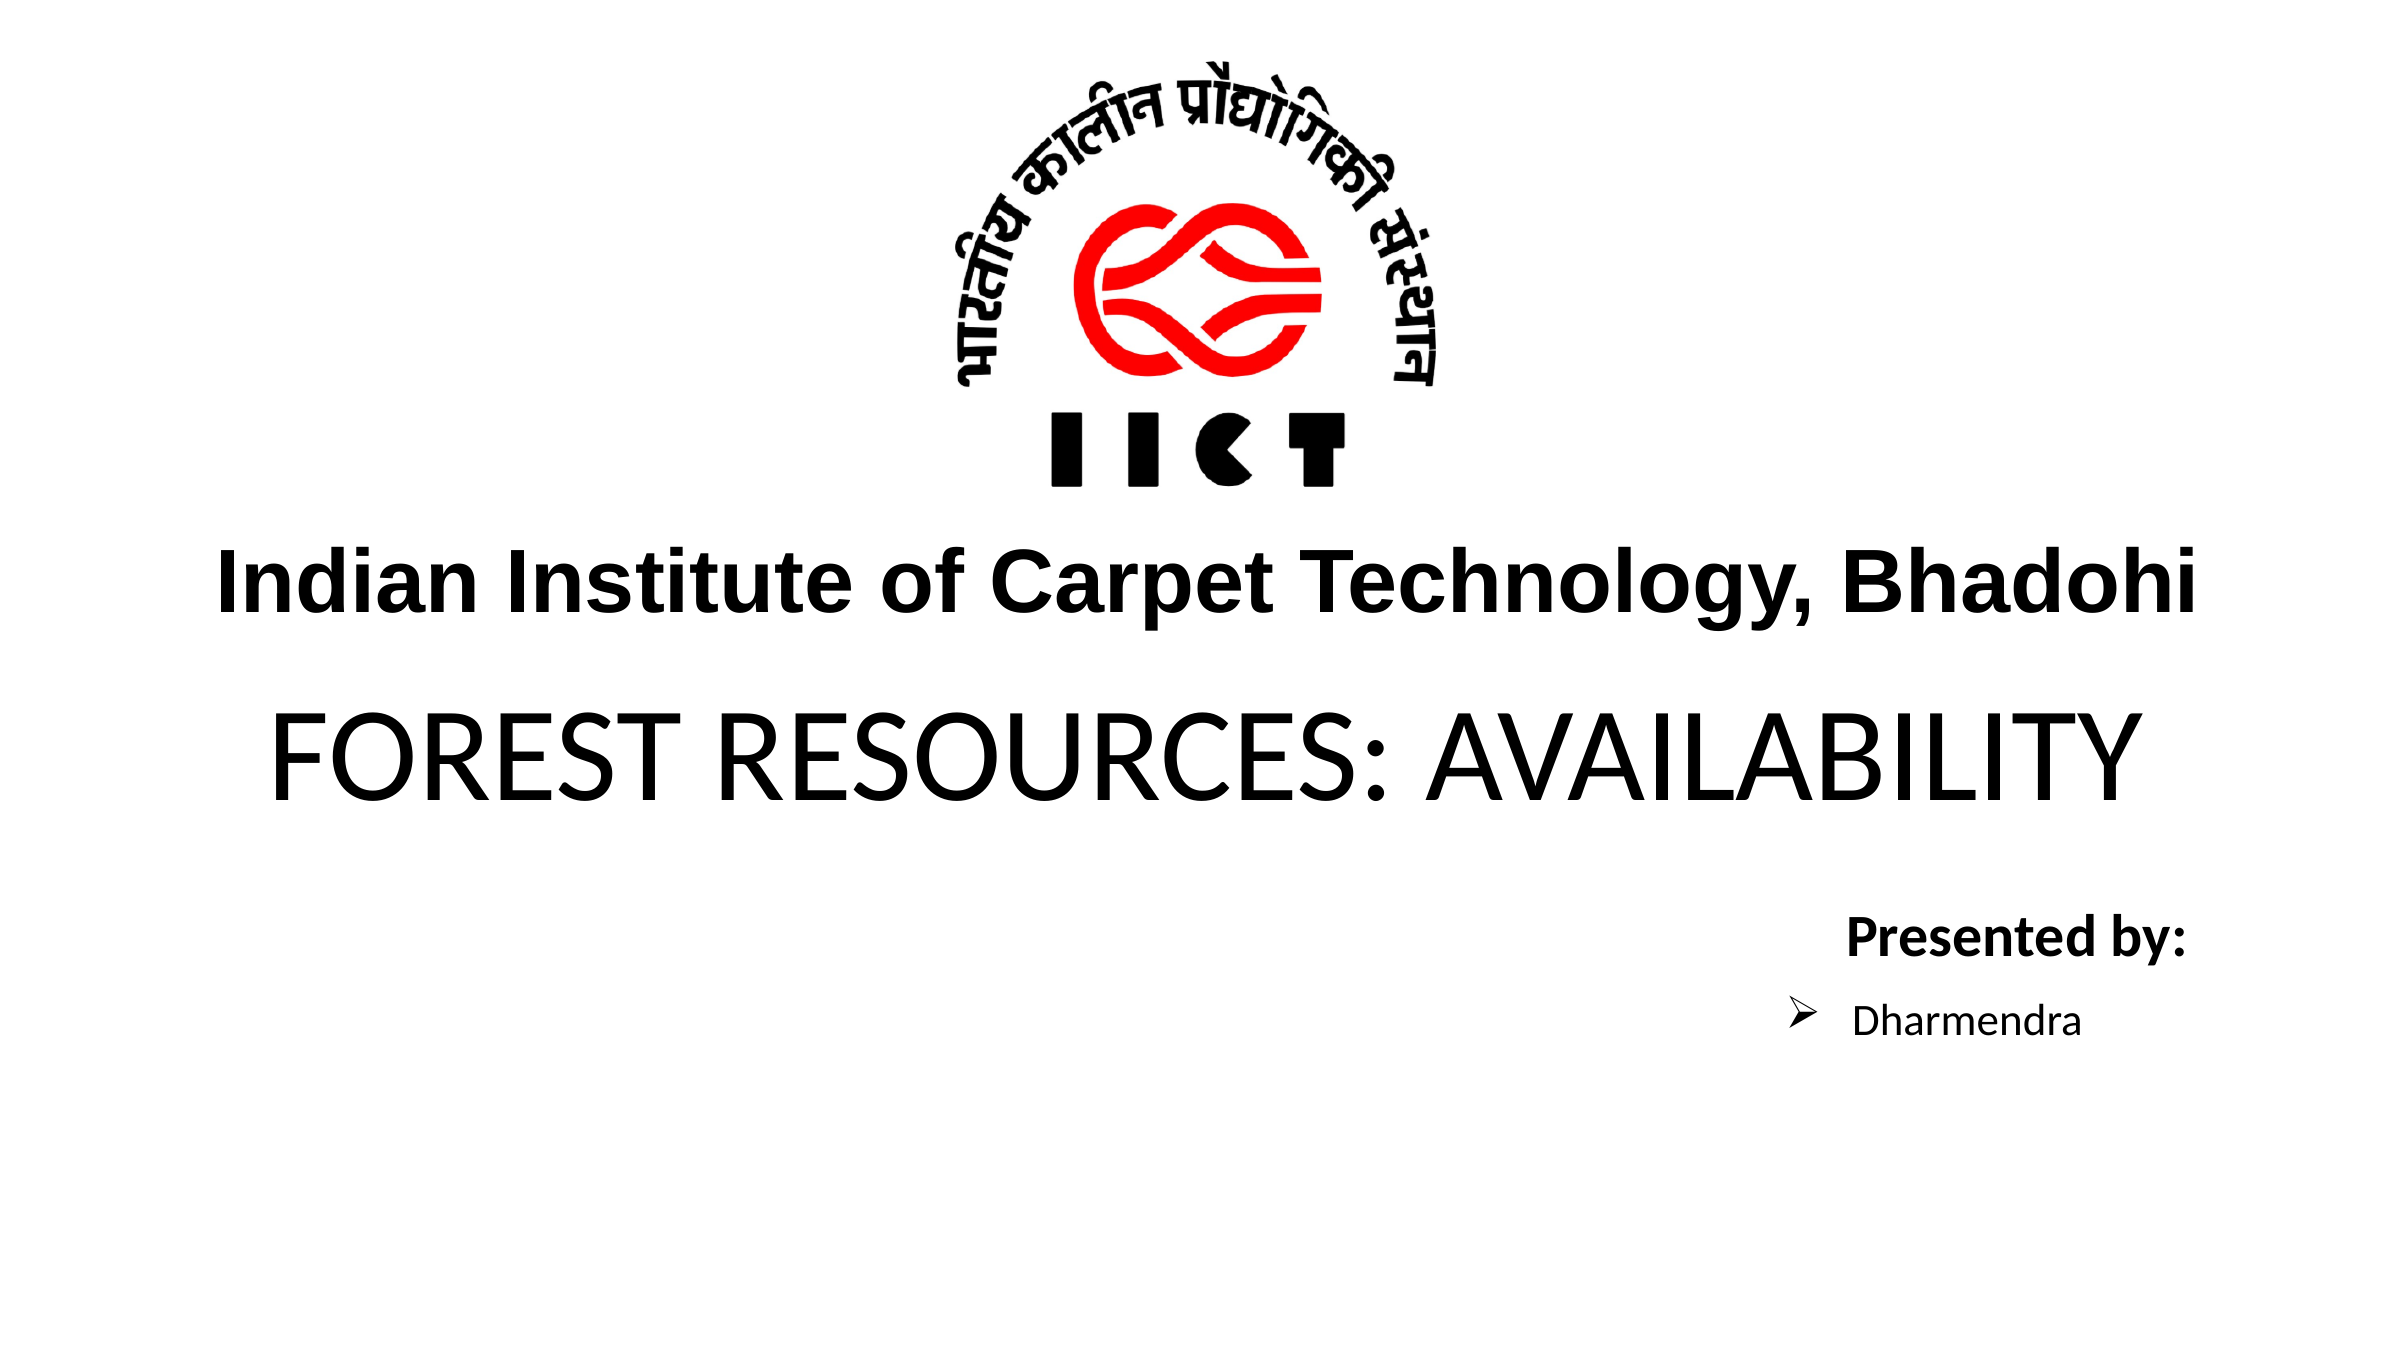

# Indian Institute of Carpet Technology, Bhadohi
            FOREST RESOURCES: AVAILABILITY
						                                                                                    Presented by:
 Dharmendra